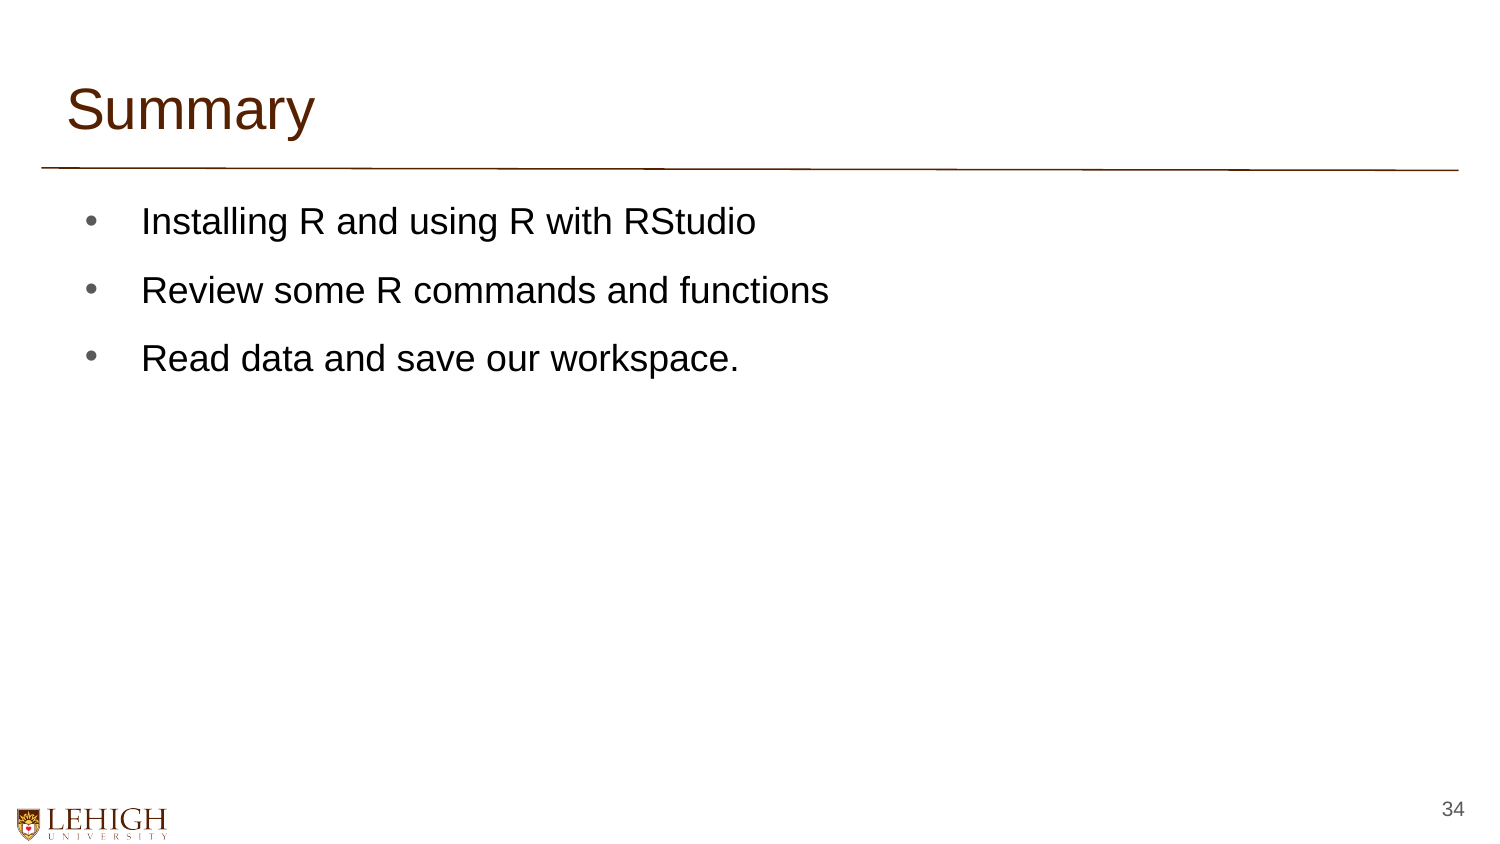

# Summary
Installing R and using R with RStudio
Review some R commands and functions
Read data and save our workspace.
34